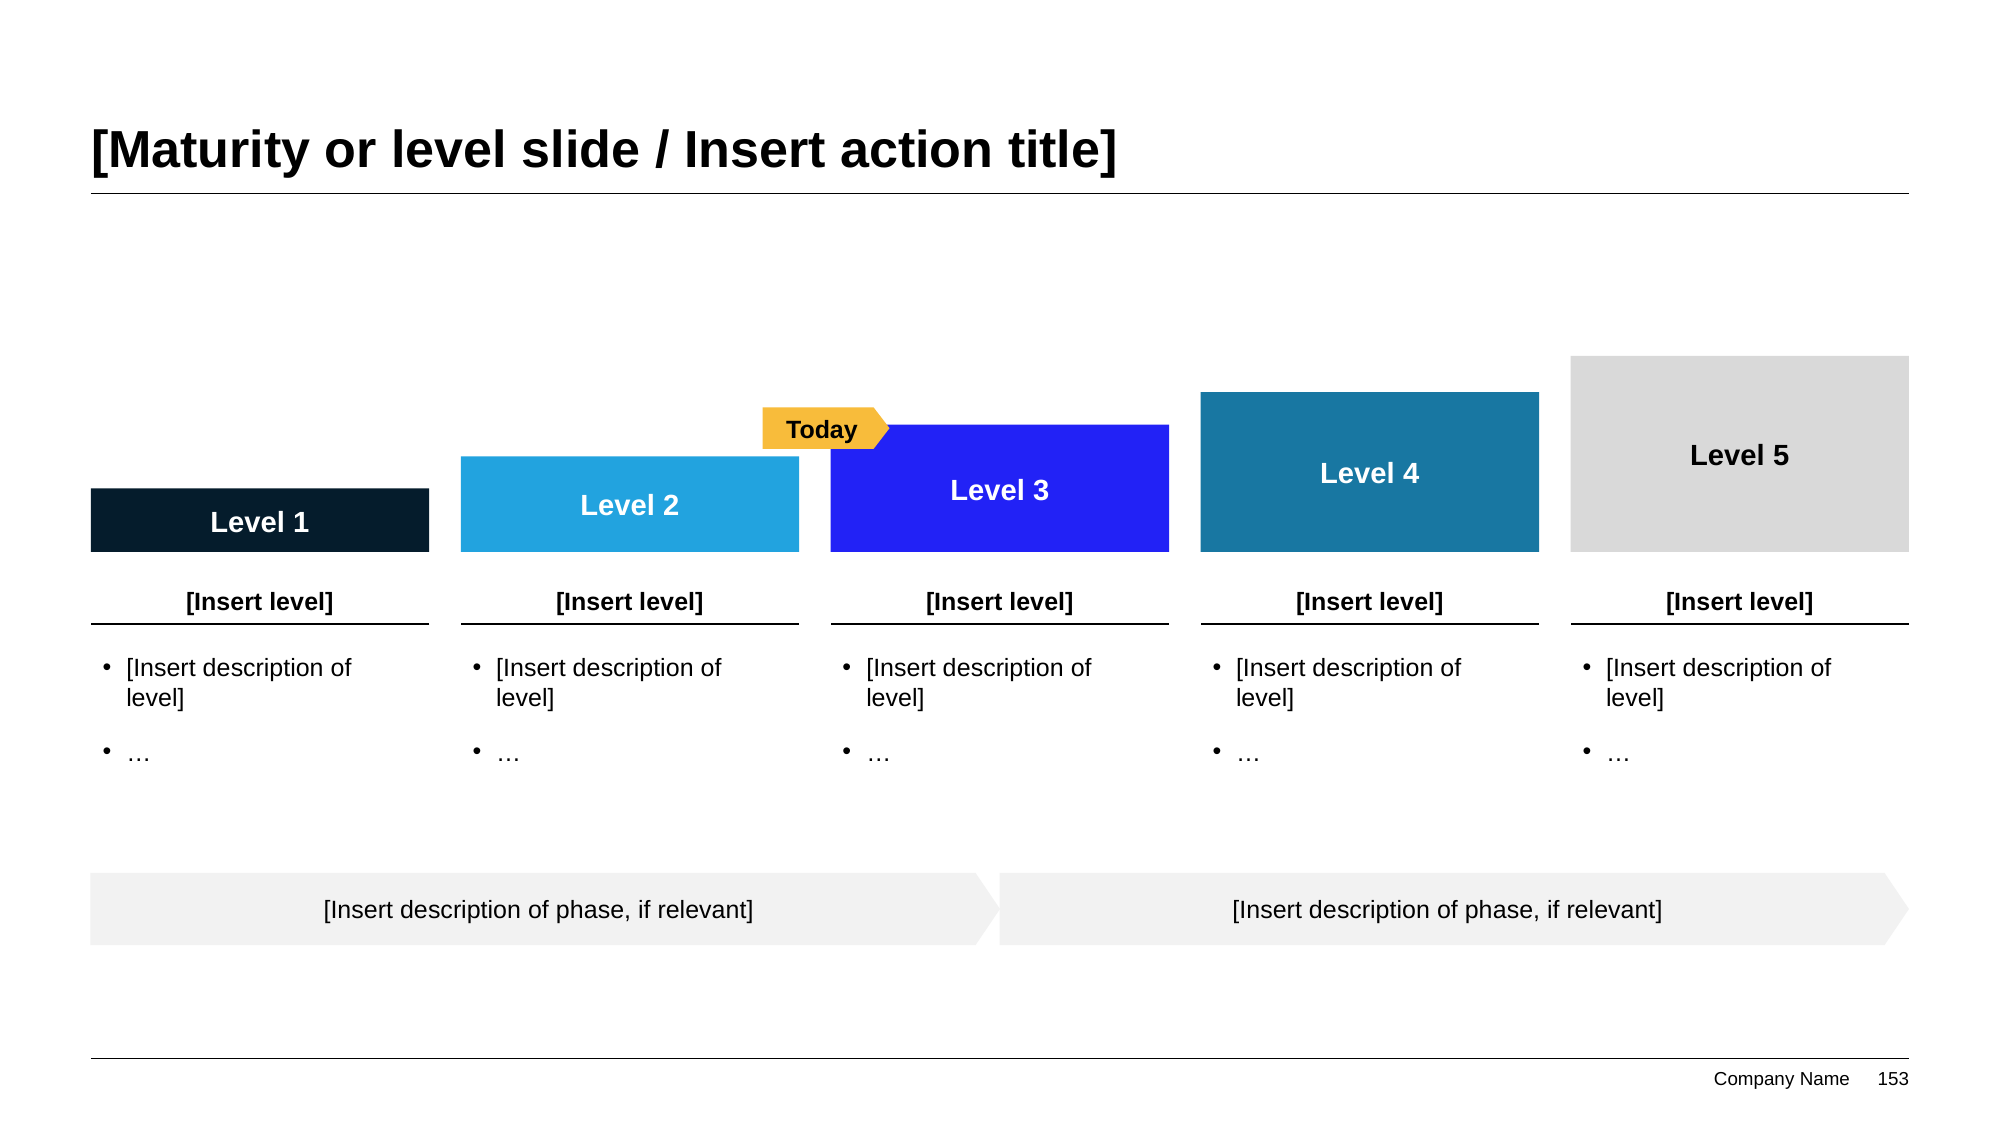

# [Maturity or level slide / Insert action title]

Level 5
Level 4
Today
Level 3
Level 2
Level 1
[Insert level]
[Insert level]
[Insert level]
[Insert level]
[Insert level]
[Insert description of level]
…
[Insert description of level]
…
[Insert description of level]
…
[Insert description of level]
…
[Insert description of level]
…
[Insert description of phase, if relevant]
[Insert description of phase, if relevant]